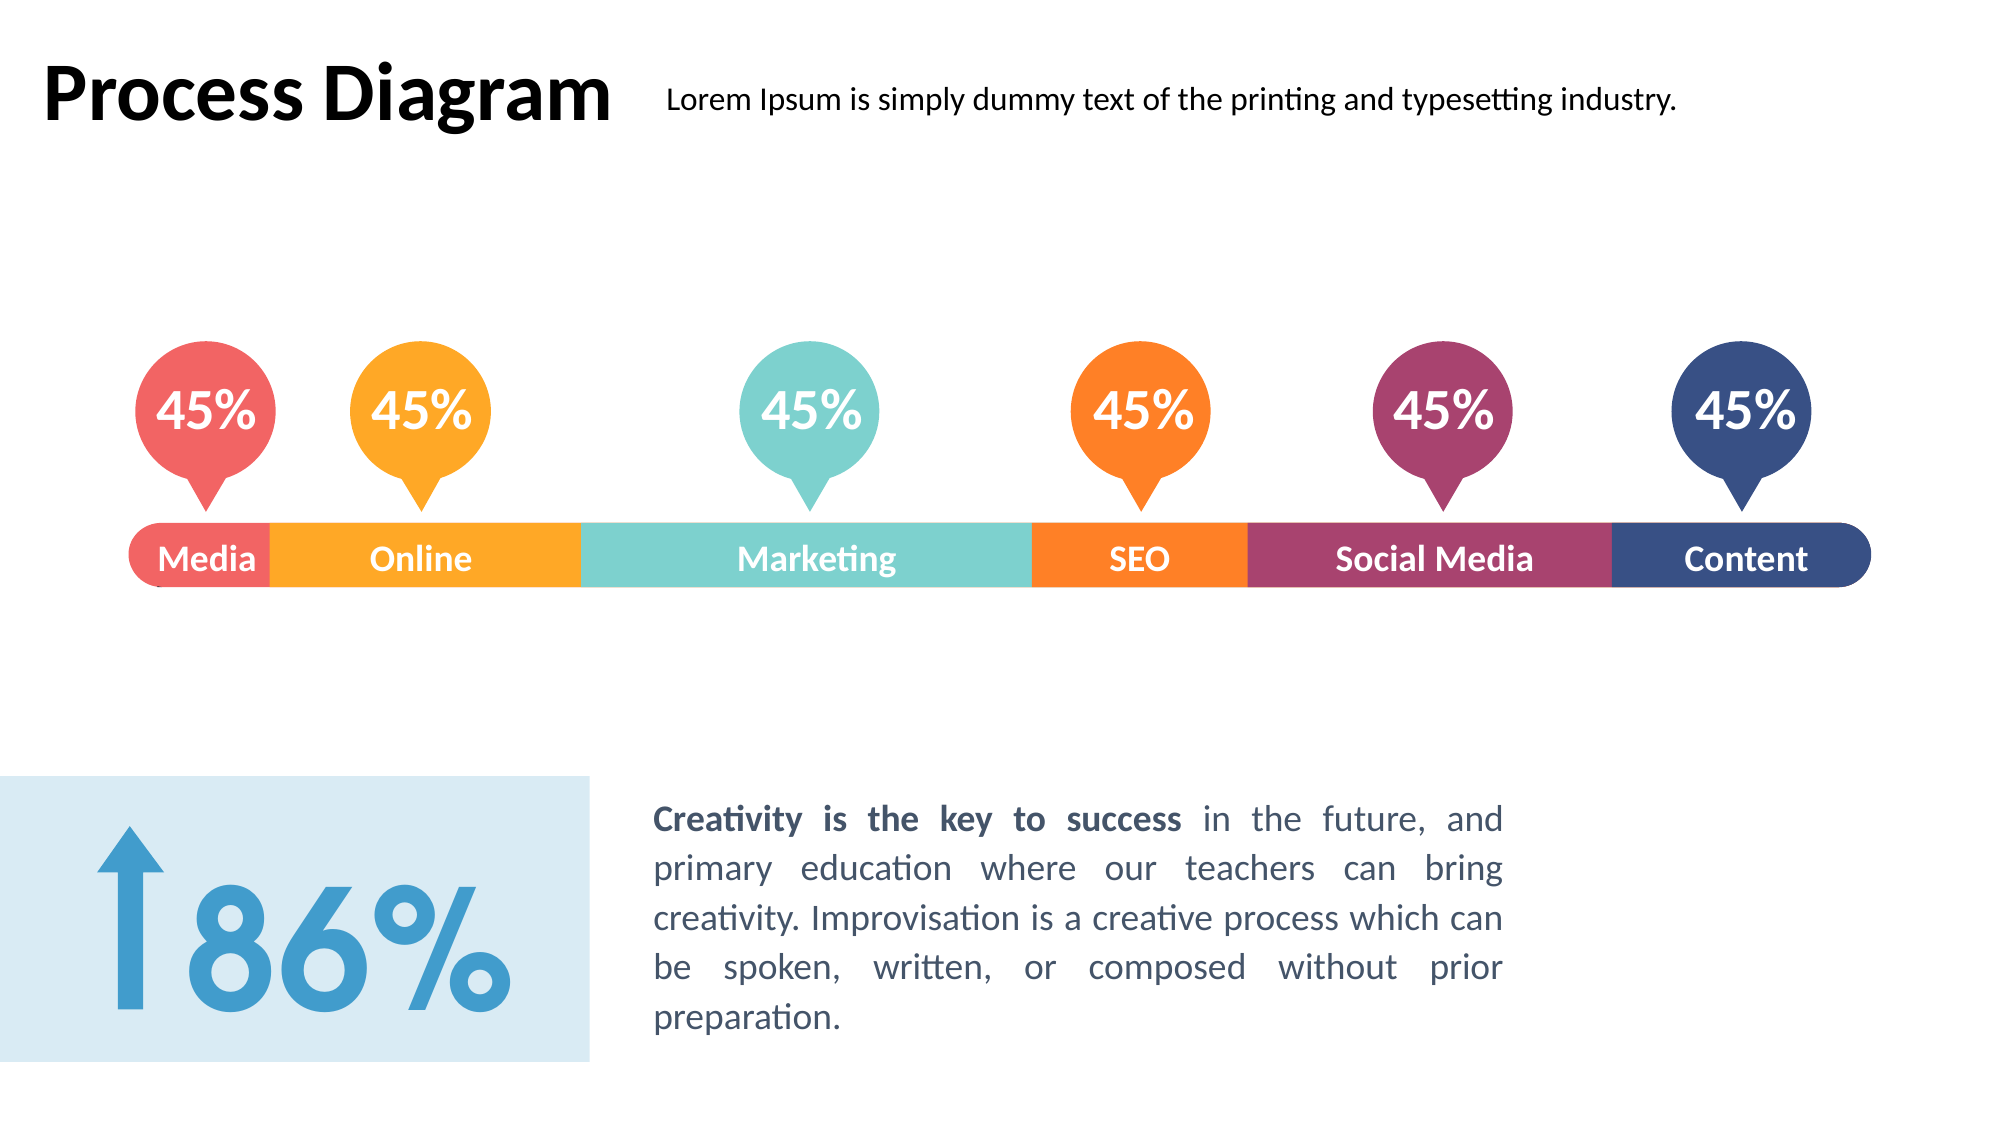

Process Diagram
Lorem Ipsum is simply dummy text of the printing and typesetting industry.

45%
45%
45%
45%
45%
45%
Media
Online
Marketing
SEO
Social Media
Content

Creativity is the key to success in the future, and primary education where our teachers can bring creativity. Improvisation is a creative process which can be spoken, written, or composed without prior preparation.

86%